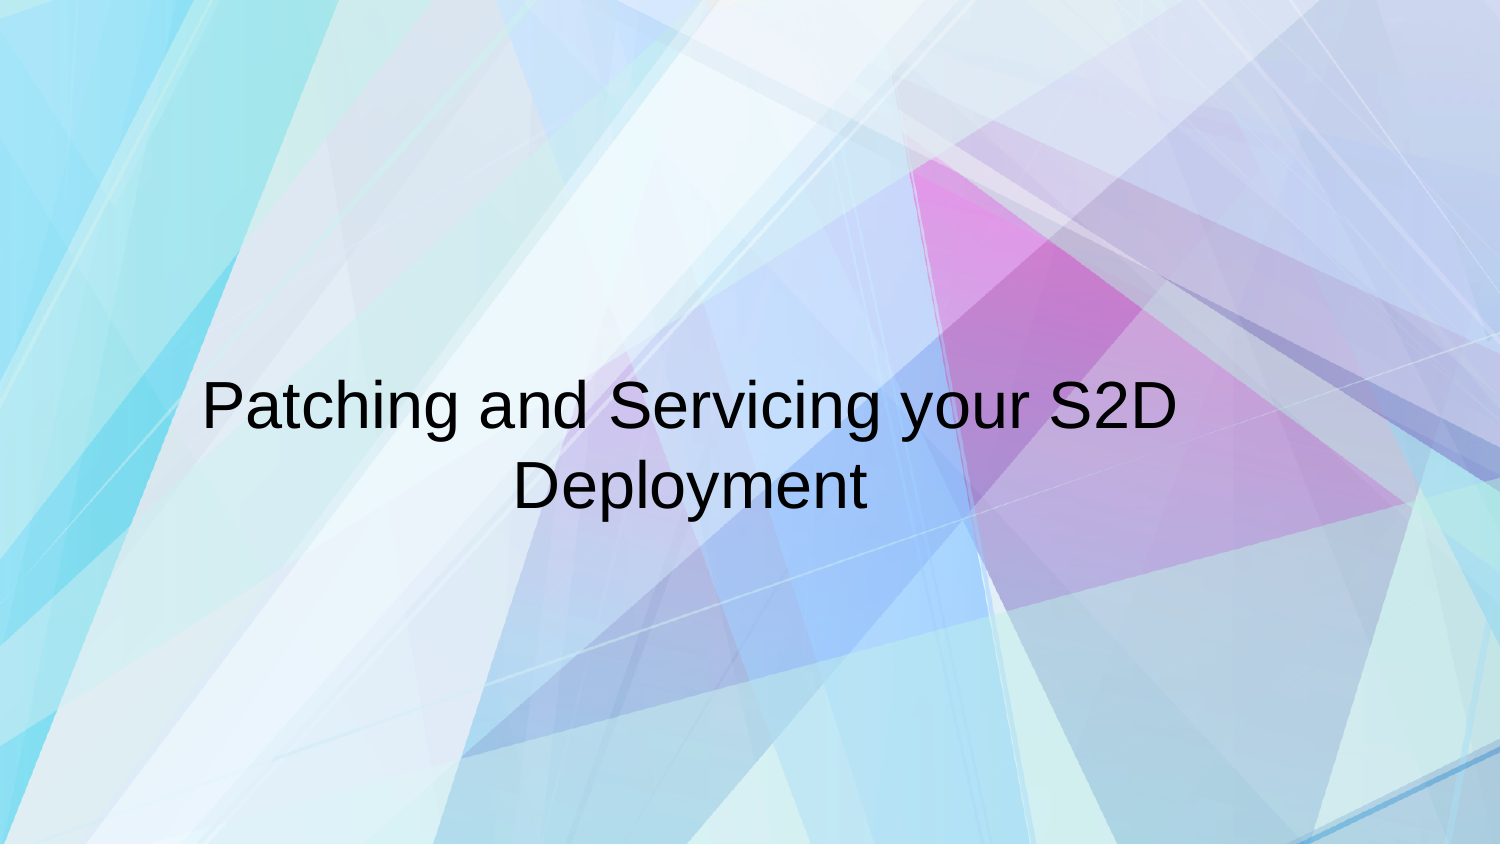

# Patching and Servicing your S2D Deployment